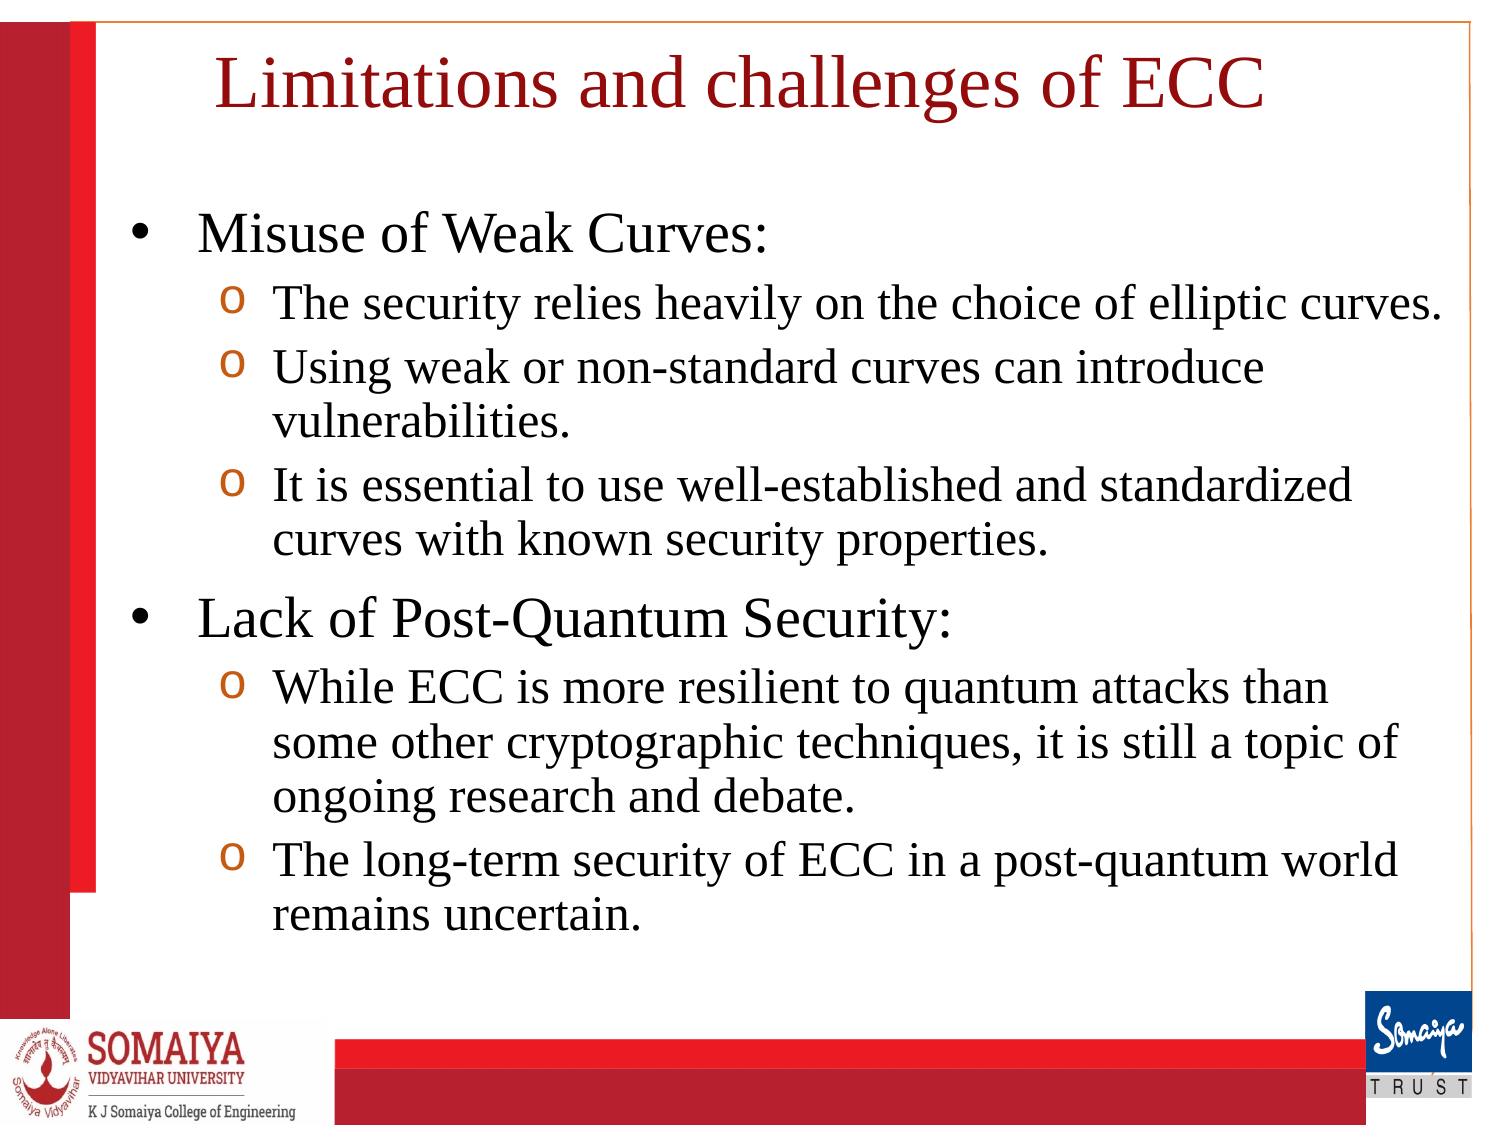

# Limitations and challenges of ECC
Misuse of Weak Curves:
The security relies heavily on the choice of elliptic curves.
Using weak or non-standard curves can introduce vulnerabilities.
It is essential to use well-established and standardized curves with known security properties.
Lack of Post-Quantum Security:
While ECC is more resilient to quantum attacks than some other cryptographic techniques, it is still a topic of ongoing research and debate.
The long-term security of ECC in a post-quantum world remains uncertain.